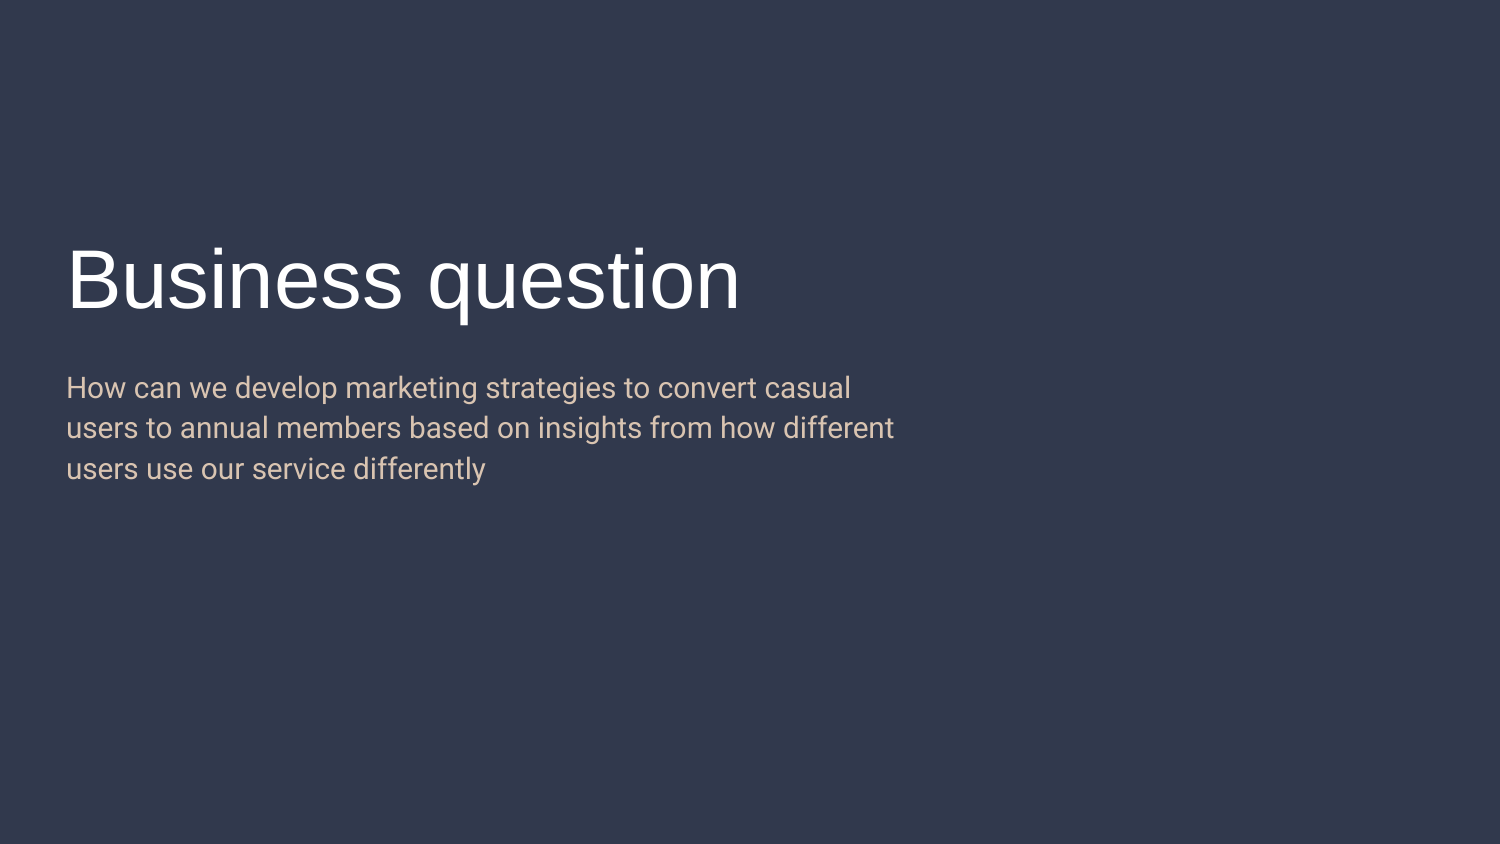

# Business question
How can we develop marketing strategies to convert casual users to annual members based on insights from how different users use our service differently